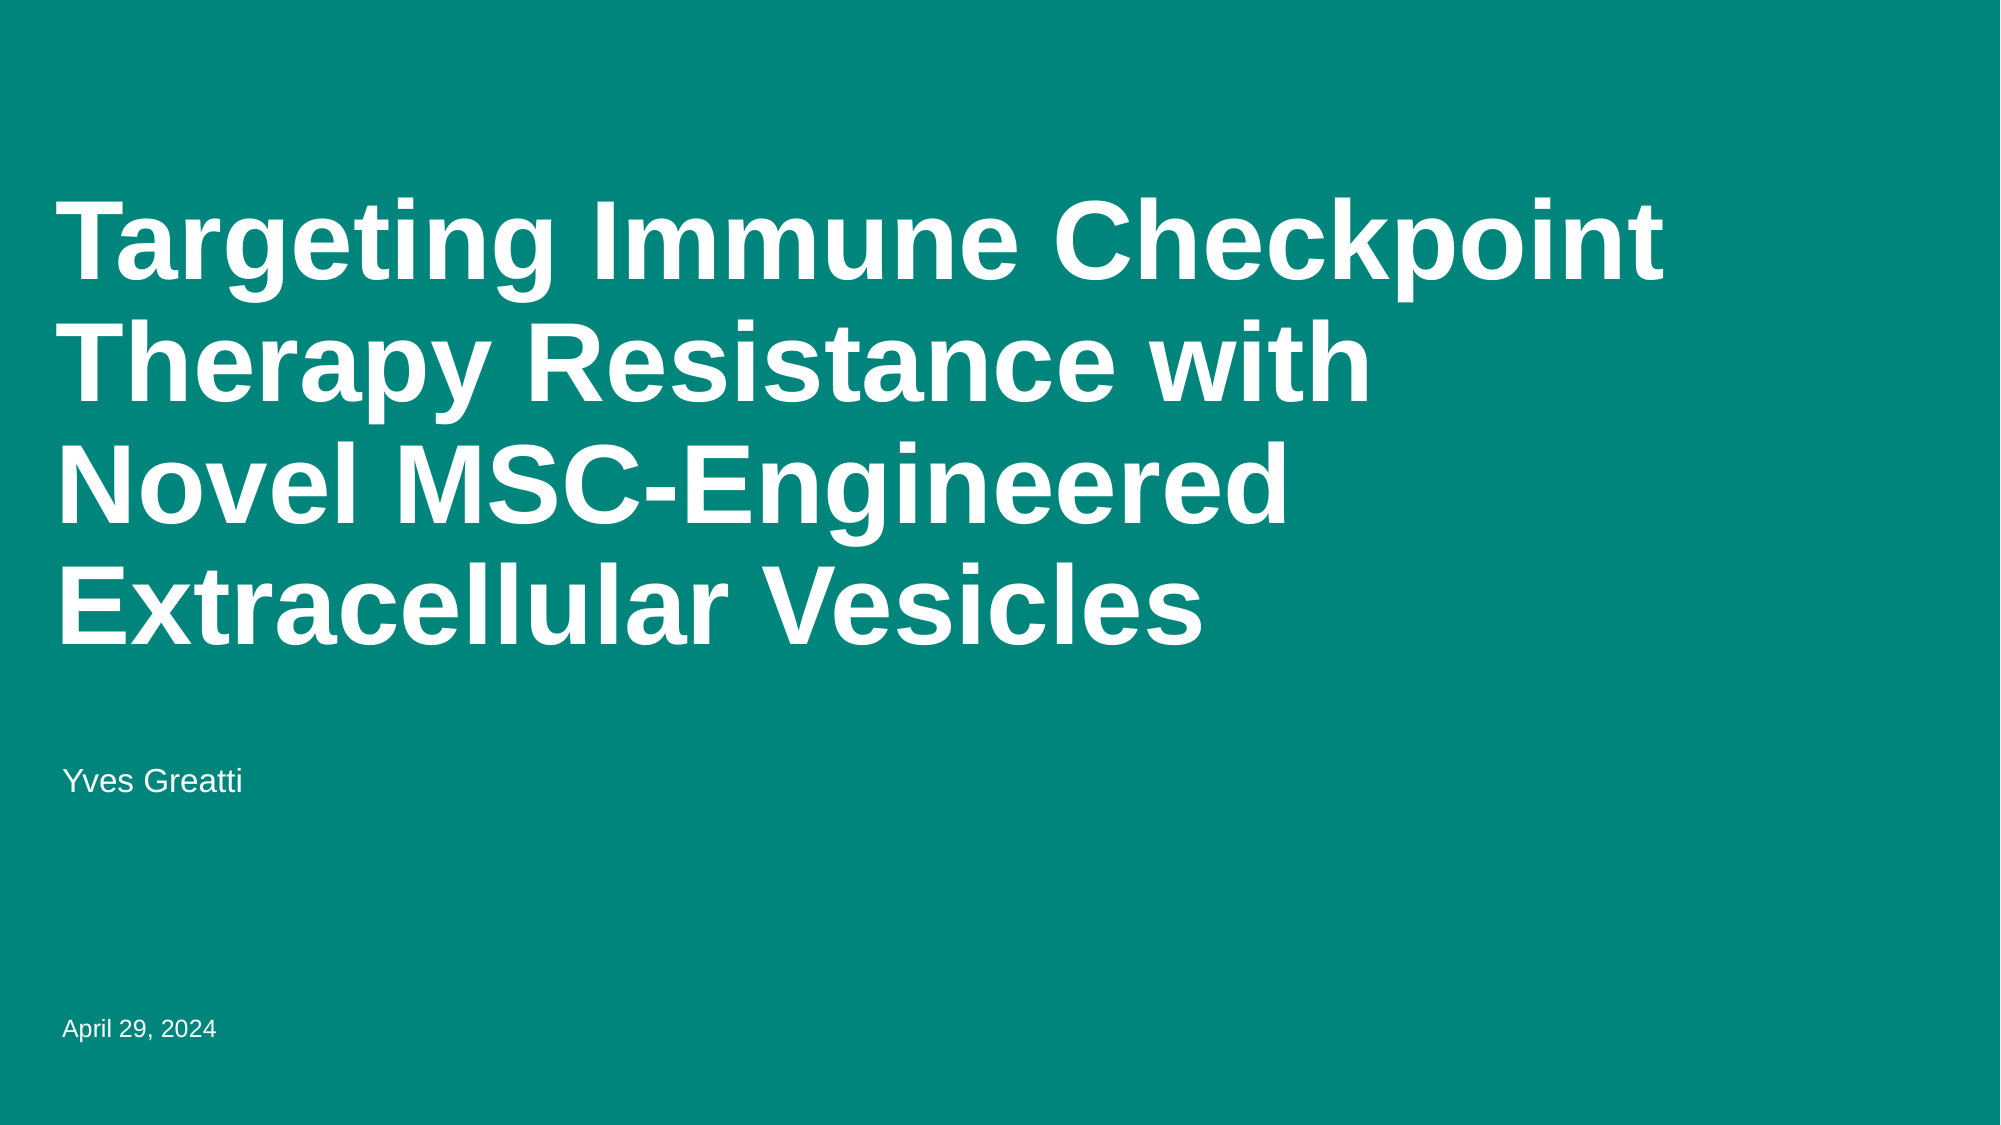

# Targeting Immune Checkpoint Therapy Resistance with Novel MSC-Engineered Extracellular Vesicles

Yves Greatti
April 29, 2024